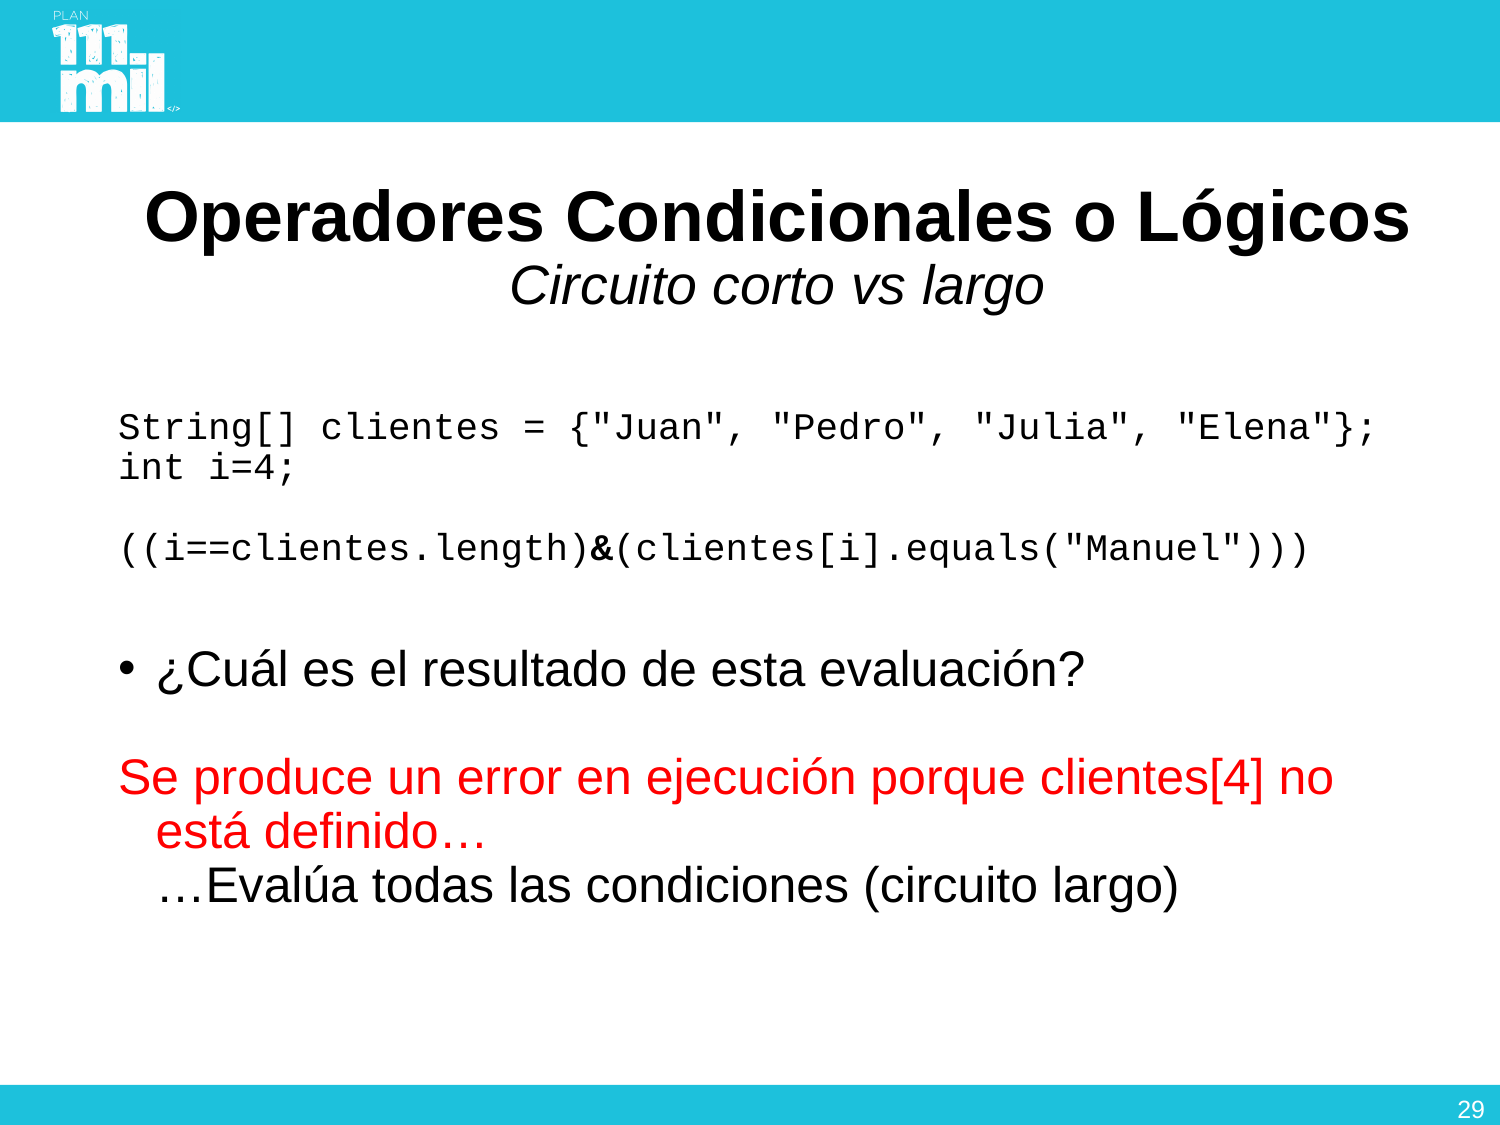

# Operadores Condicionales o Lógicos Circuito corto vs largo

String[] clientes = {"Juan", "Pedro", "Julia", "Elena"};
int i=4;

((i==clientes.length)&(clientes[i].equals("Manuel")))

¿Cuál es el resultado de esta evaluación?

Se produce un error en ejecución porque clientes[4] no está definido…
	…Evalúa todas las condiciones (circuito largo)
29